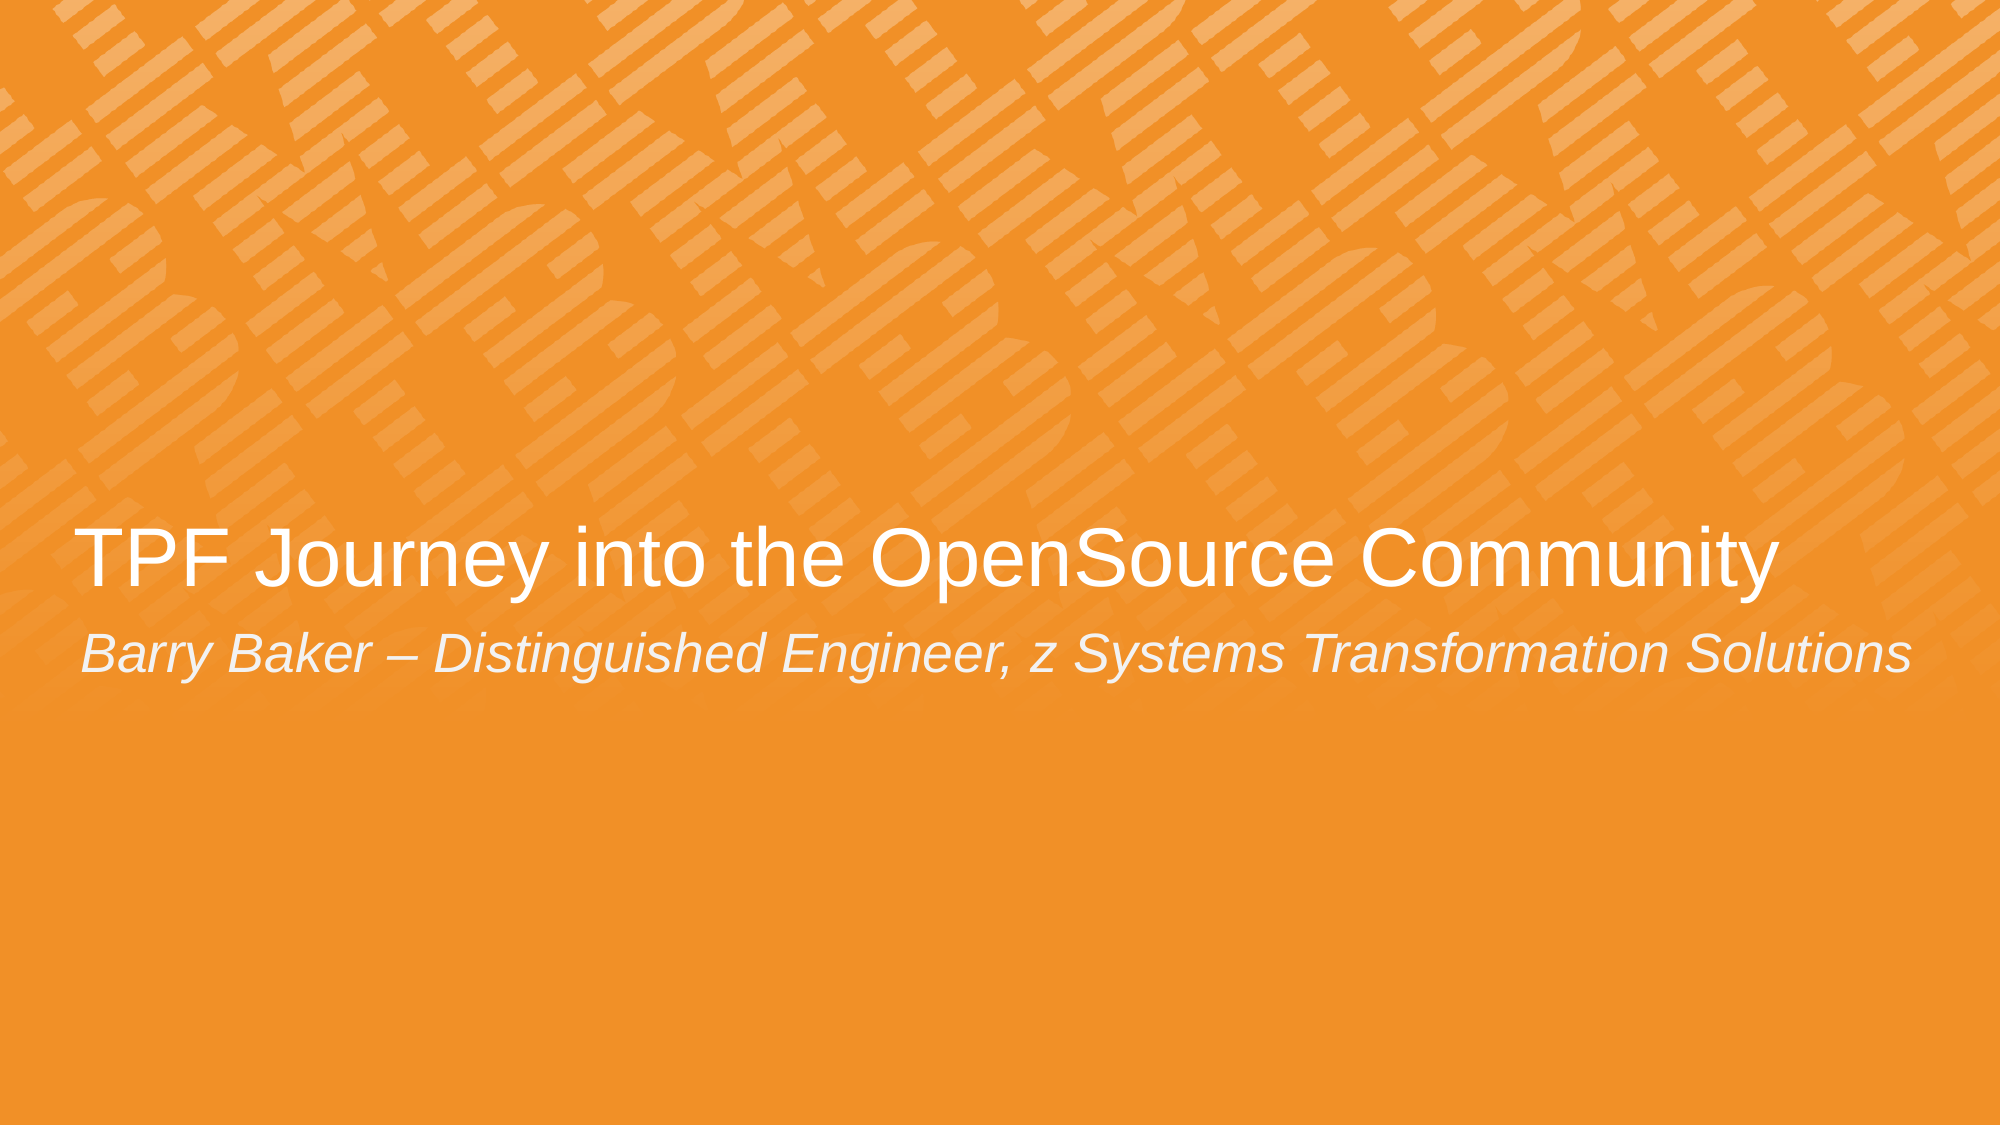

# TPF Journey into the OpenSource Community
Barry Baker – Distinguished Engineer, z Systems Transformation Solutions